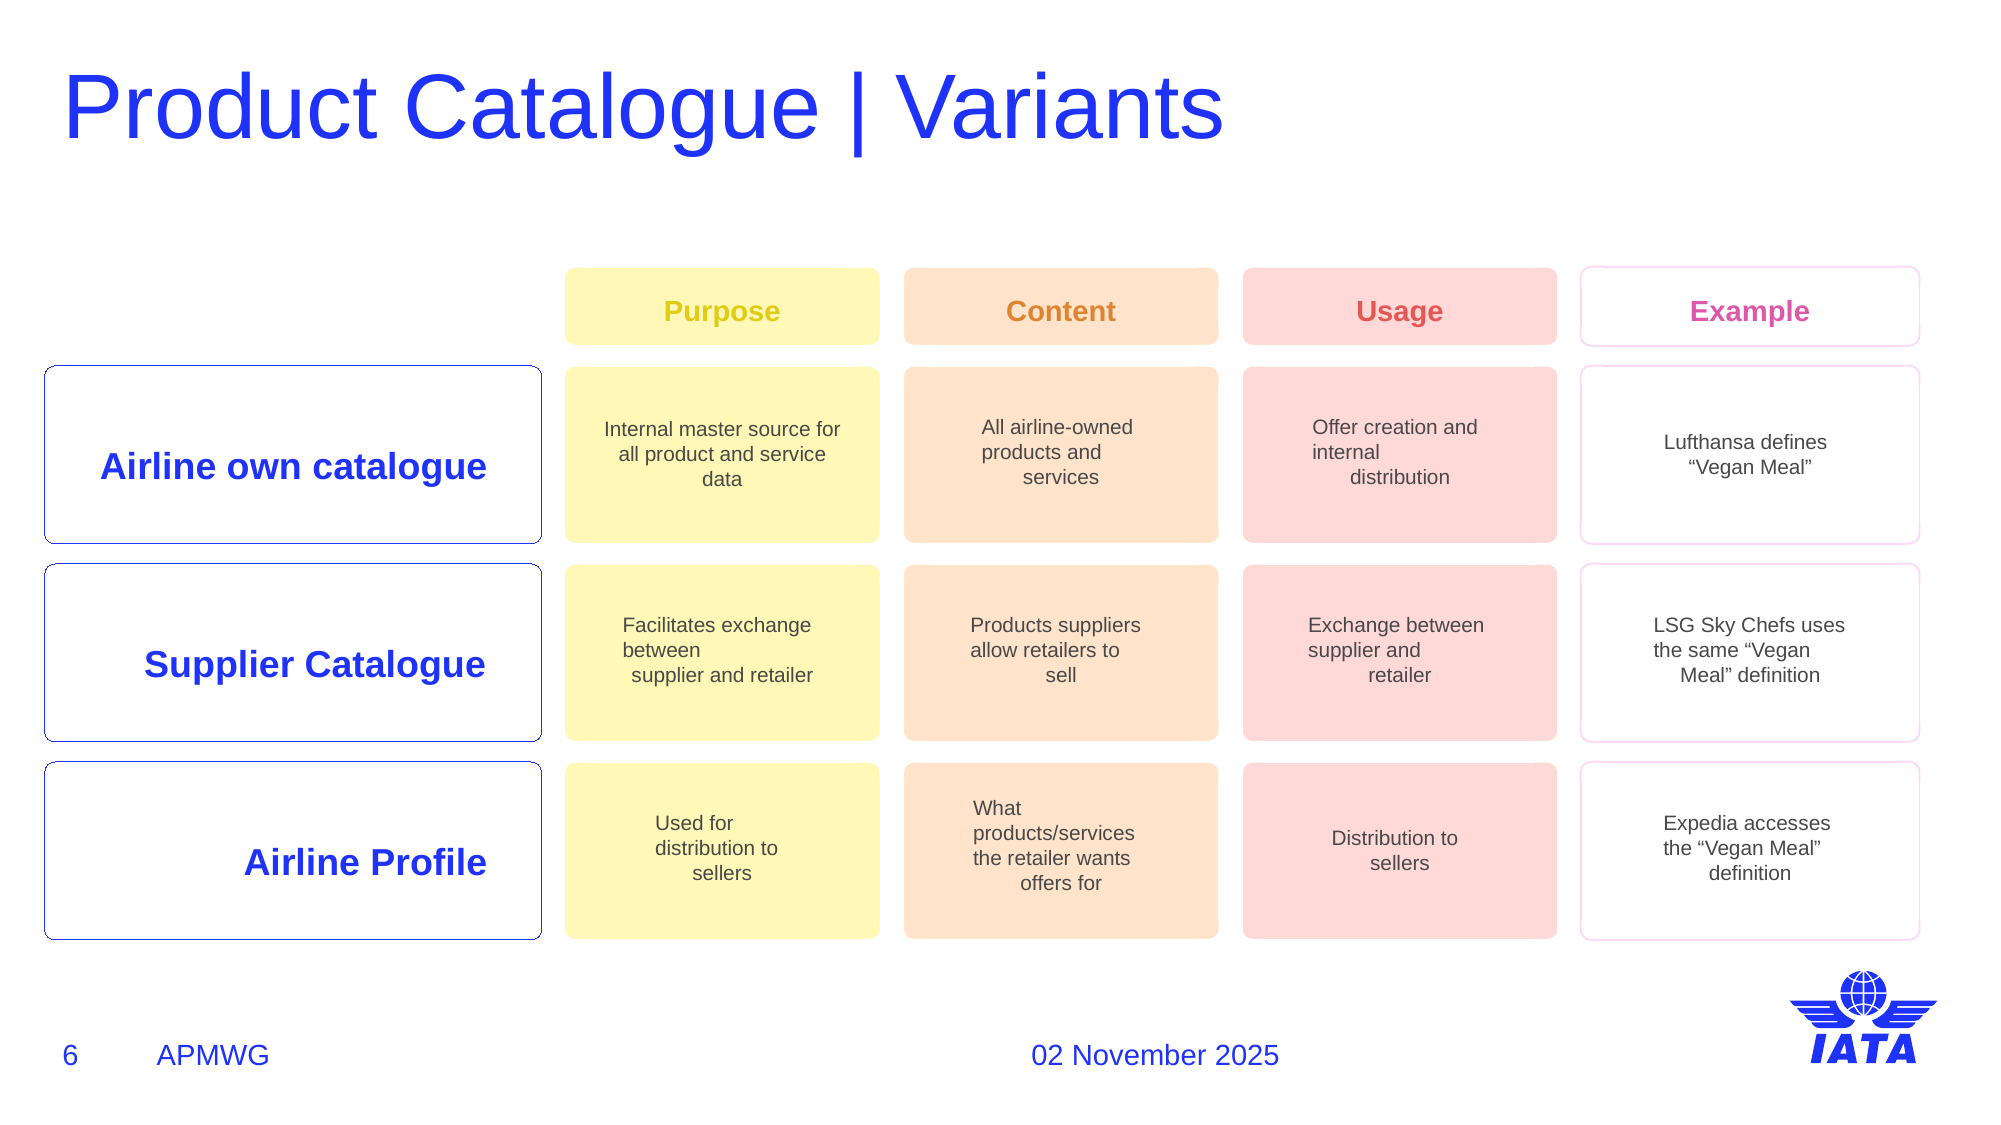

# Product Catalogue | Variants

Purpose
Content
Usage
Example

All airline-owned
products and
services
Offer creation and
internal
distribution
Internal master source for all product and service data
Lufthansa defines
“Vegan Meal”
Airline own catalogue

Facilitates exchange between
supplier and retailer
Products suppliers
allow retailers to
sell
Exchange between
supplier and
retailer
LSG Sky Chefs uses
the same “Vegan
Meal” definition
Supplier Catalogue

What
products/services
the retailer wants
offers for
Used for
distribution to
sellers
Expedia accesses
the “Vegan Meal”
definition
Distribution to
sellers
Airline Profile
6
APMWG
02 November 2025